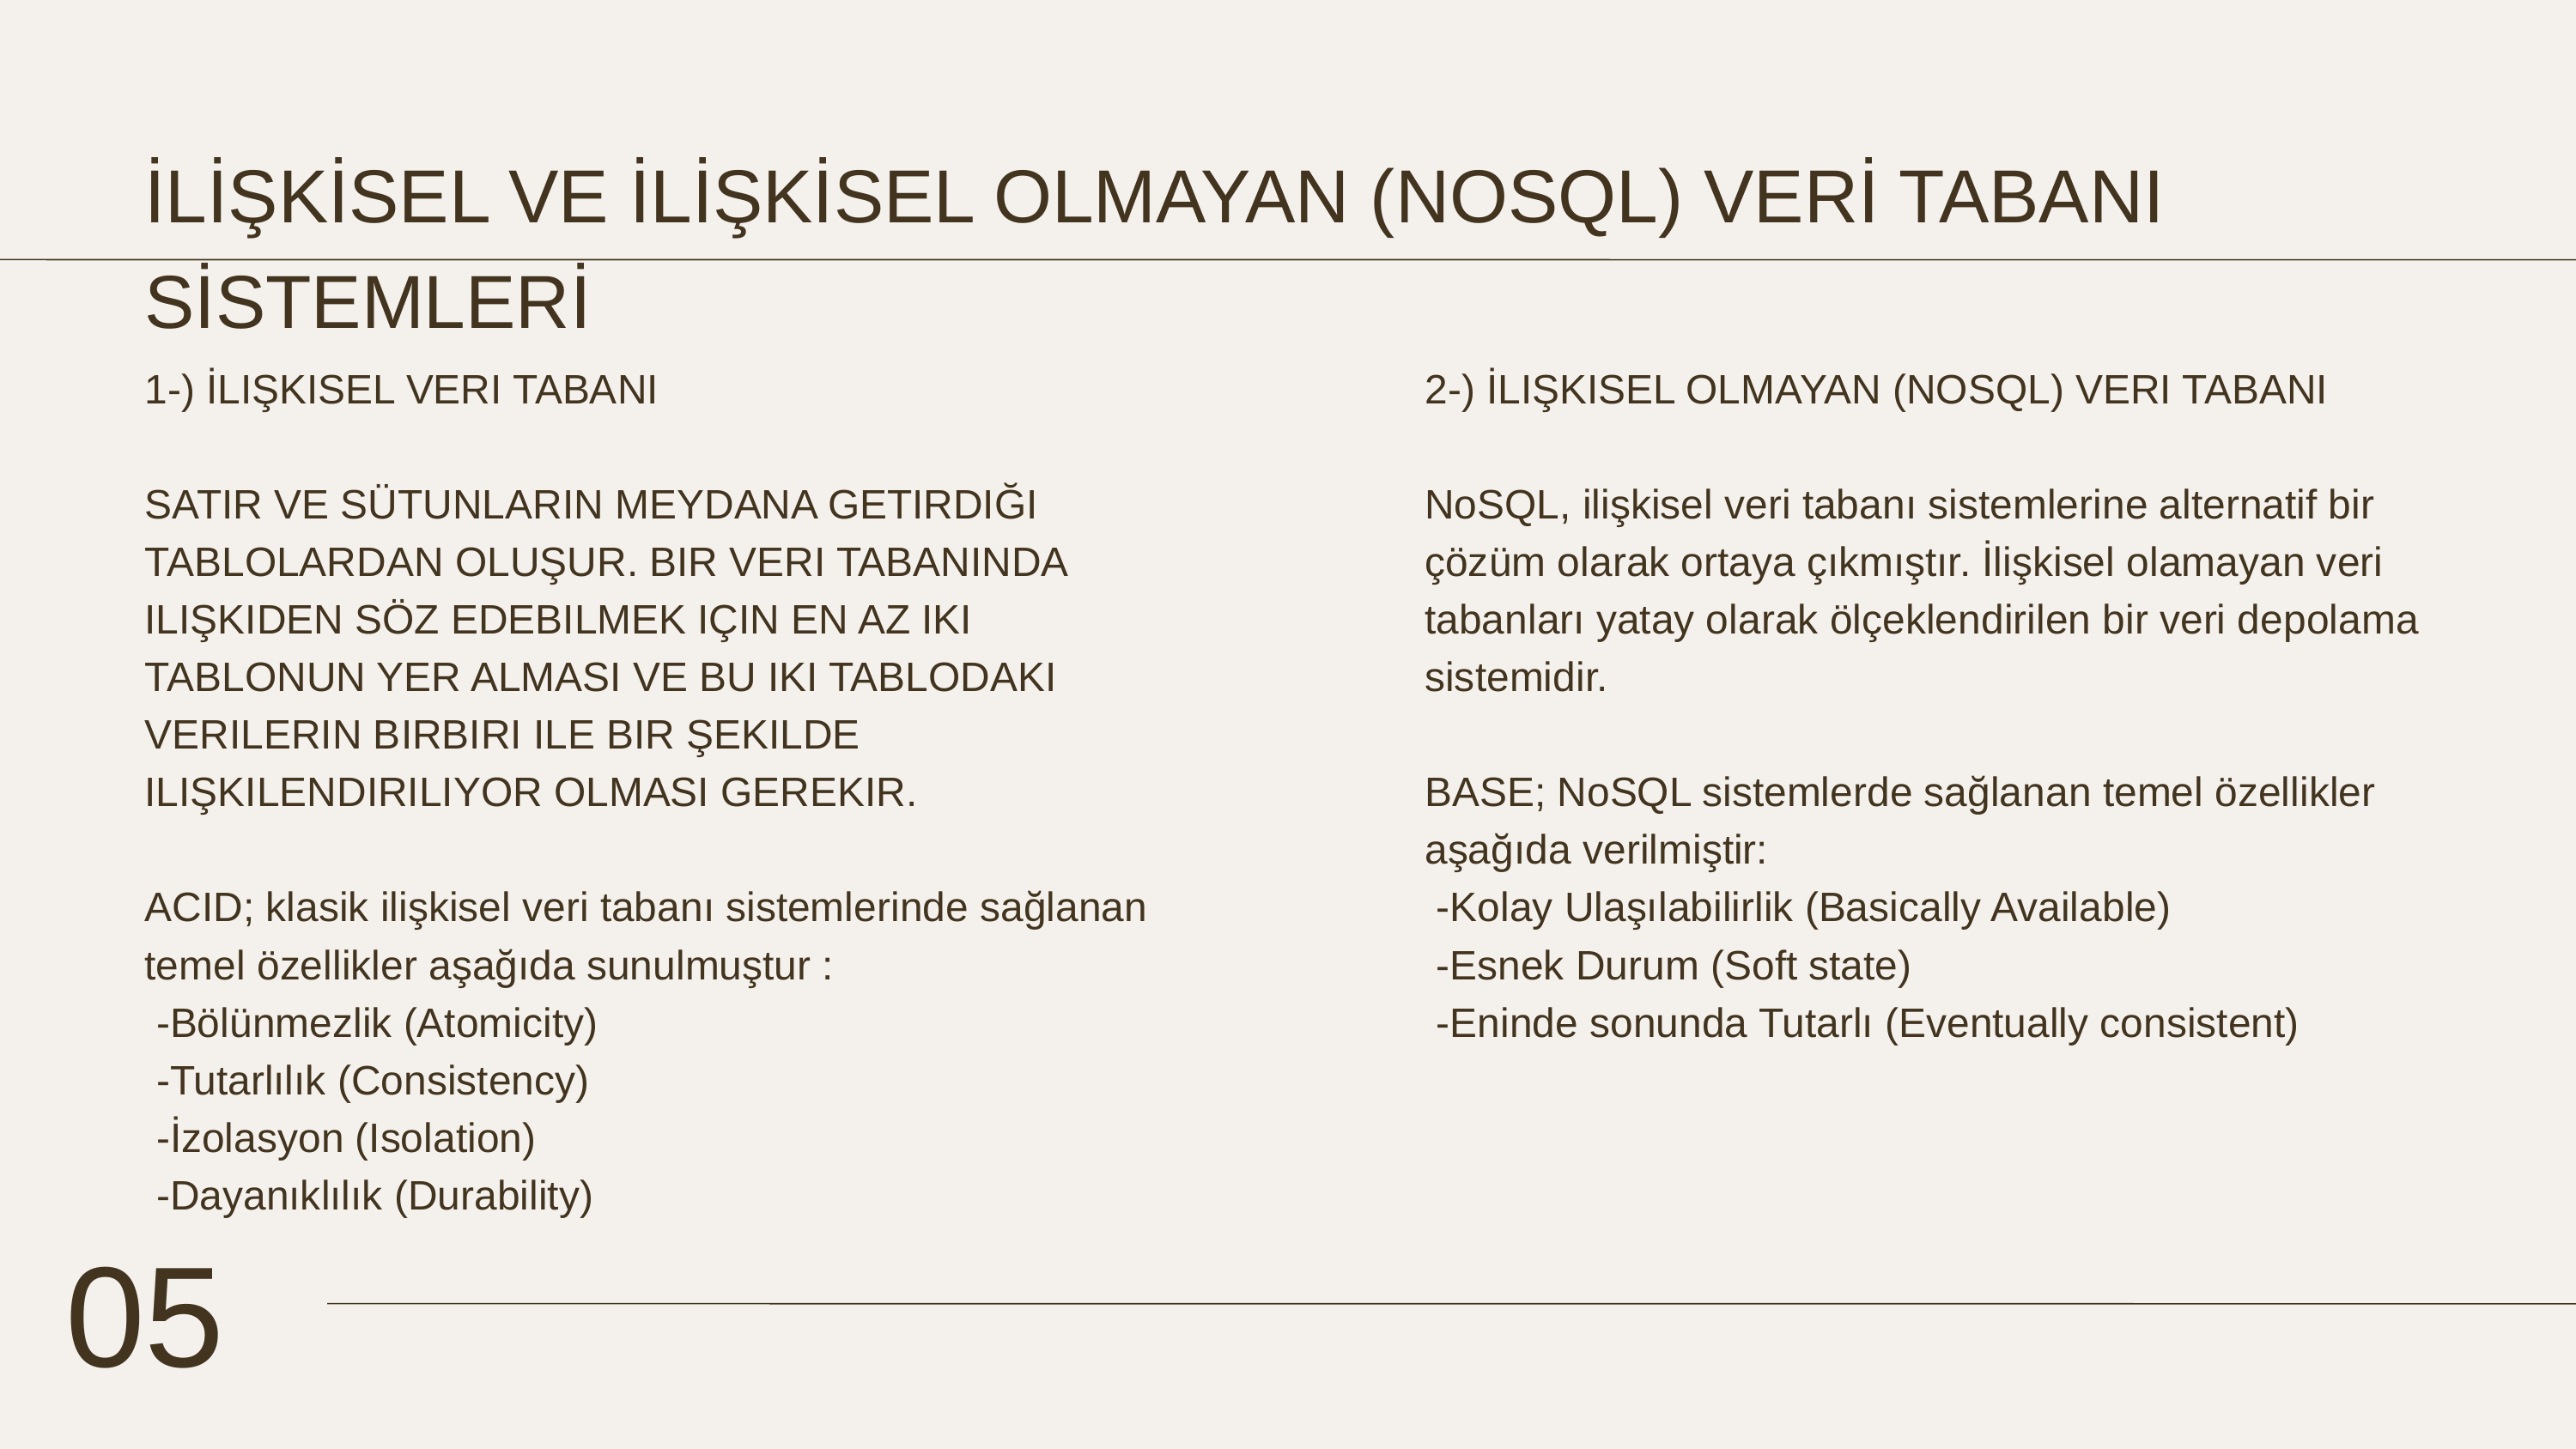

İLİŞKİSEL VE İLİŞKİSEL OLMAYAN (NOSQL) VERİ TABANI SİSTEMLERİ

1-) İLIŞKISEL VERI TABANI

SATIR VE SÜTUNLARIN MEYDANA GETIRDIĞI TABLOLARDAN OLUŞUR. BIR VERI TABANINDA ILIŞKIDEN SÖZ EDEBILMEK IÇIN EN AZ IKI TABLONUN YER ALMASI VE BU IKI TABLODAKI VERILERIN BIRBIRI ILE BIR ŞEKILDE ILIŞKILENDIRILIYOR OLMASI GEREKIR.

ACID; klasik ilişkisel veri tabanı sistemlerinde sağlanan temel özellikler aşağıda sunulmuştur :
 -Bölünmezlik (Atomicity)
 -Tutarlılık (Consistency)
 -İzolasyon (Isolation)
 -Dayanıklılık (Durability)
2-) İLIŞKISEL OLMAYAN (NOSQL) VERI TABANI

NoSQL, ilişkisel veri tabanı sistemlerine alternatif bir çözüm olarak ortaya çıkmıştır. İlişkisel olamayan veri tabanları yatay olarak ölçeklendirilen bir veri depolama sistemidir.

BASE; NoSQL sistemlerde sağlanan temel özellikler aşağıda verilmiştir:
 -Kolay Ulaşılabilirlik (Basically Available)
 -Esnek Durum (Soft state)
 -Eninde sonunda Tutarlı (Eventually consistent)

05